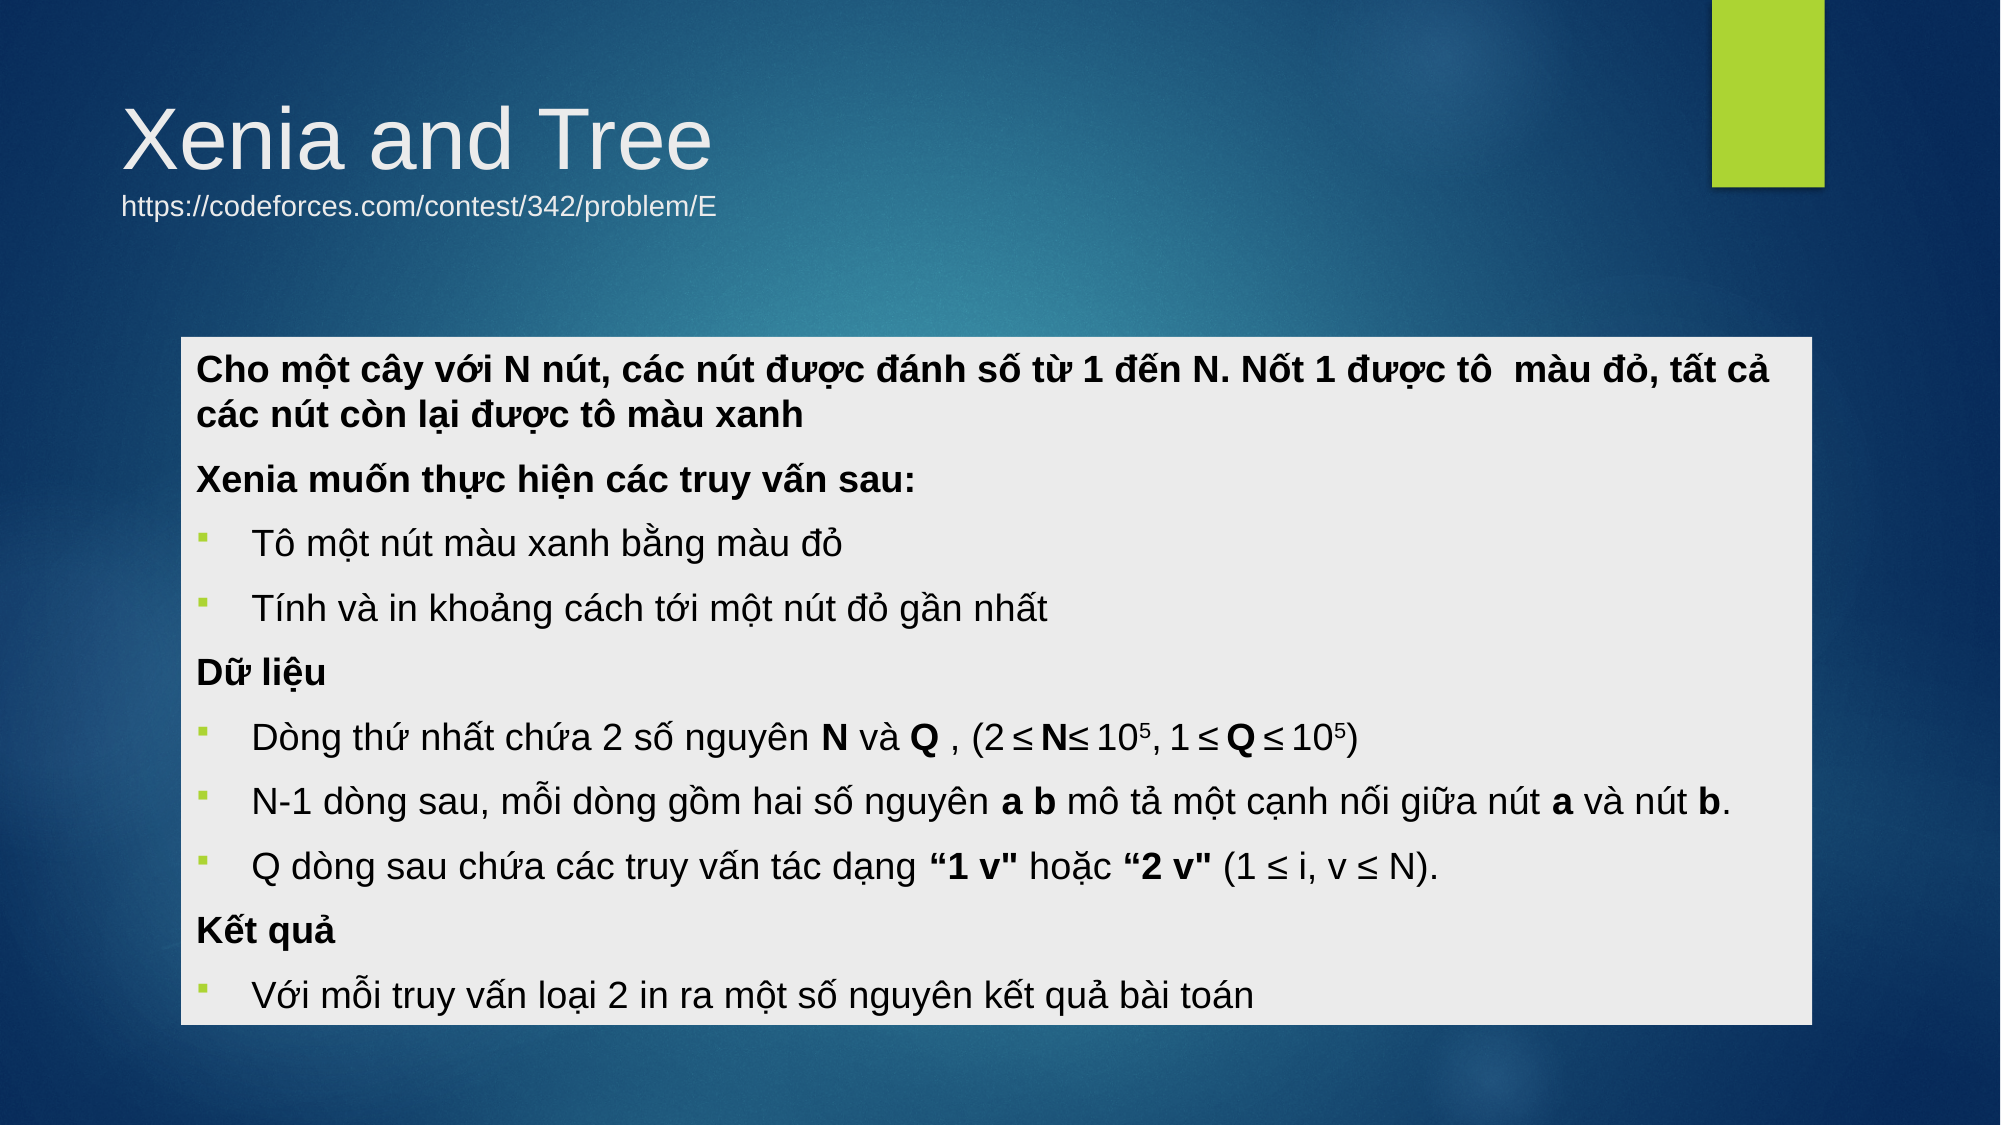

# Xenia and Tree https://codeforces.com/contest/342/problem/E
Cho một cây với N nút, các nút được đánh số từ 1 đến N. Nốt 1 được tô  màu đỏ, tất cả các nút còn lại được tô màu xanh
Xenia muốn thực hiện các truy vấn sau:
Tô một nút màu xanh bằng màu đỏ
Tính và in khoảng cách tới một nút đỏ gần nhất
Dữ liệu
Dòng thứ nhất chứa 2 số nguyên N và Q , (2 ≤ N≤ 105, 1 ≤ Q ≤ 105)
N-1 dòng sau, mỗi dòng gồm hai số nguyên a b mô tả một cạnh nối giữa nút a và nút b.
Q dòng sau chứa các truy vấn tác dạng “1 v" hoặc “2 v" (1 ≤ i, v ≤ N).
Kết quả
Với mỗi truy vấn loại 2 in ra một số nguyên kết quả bài toán